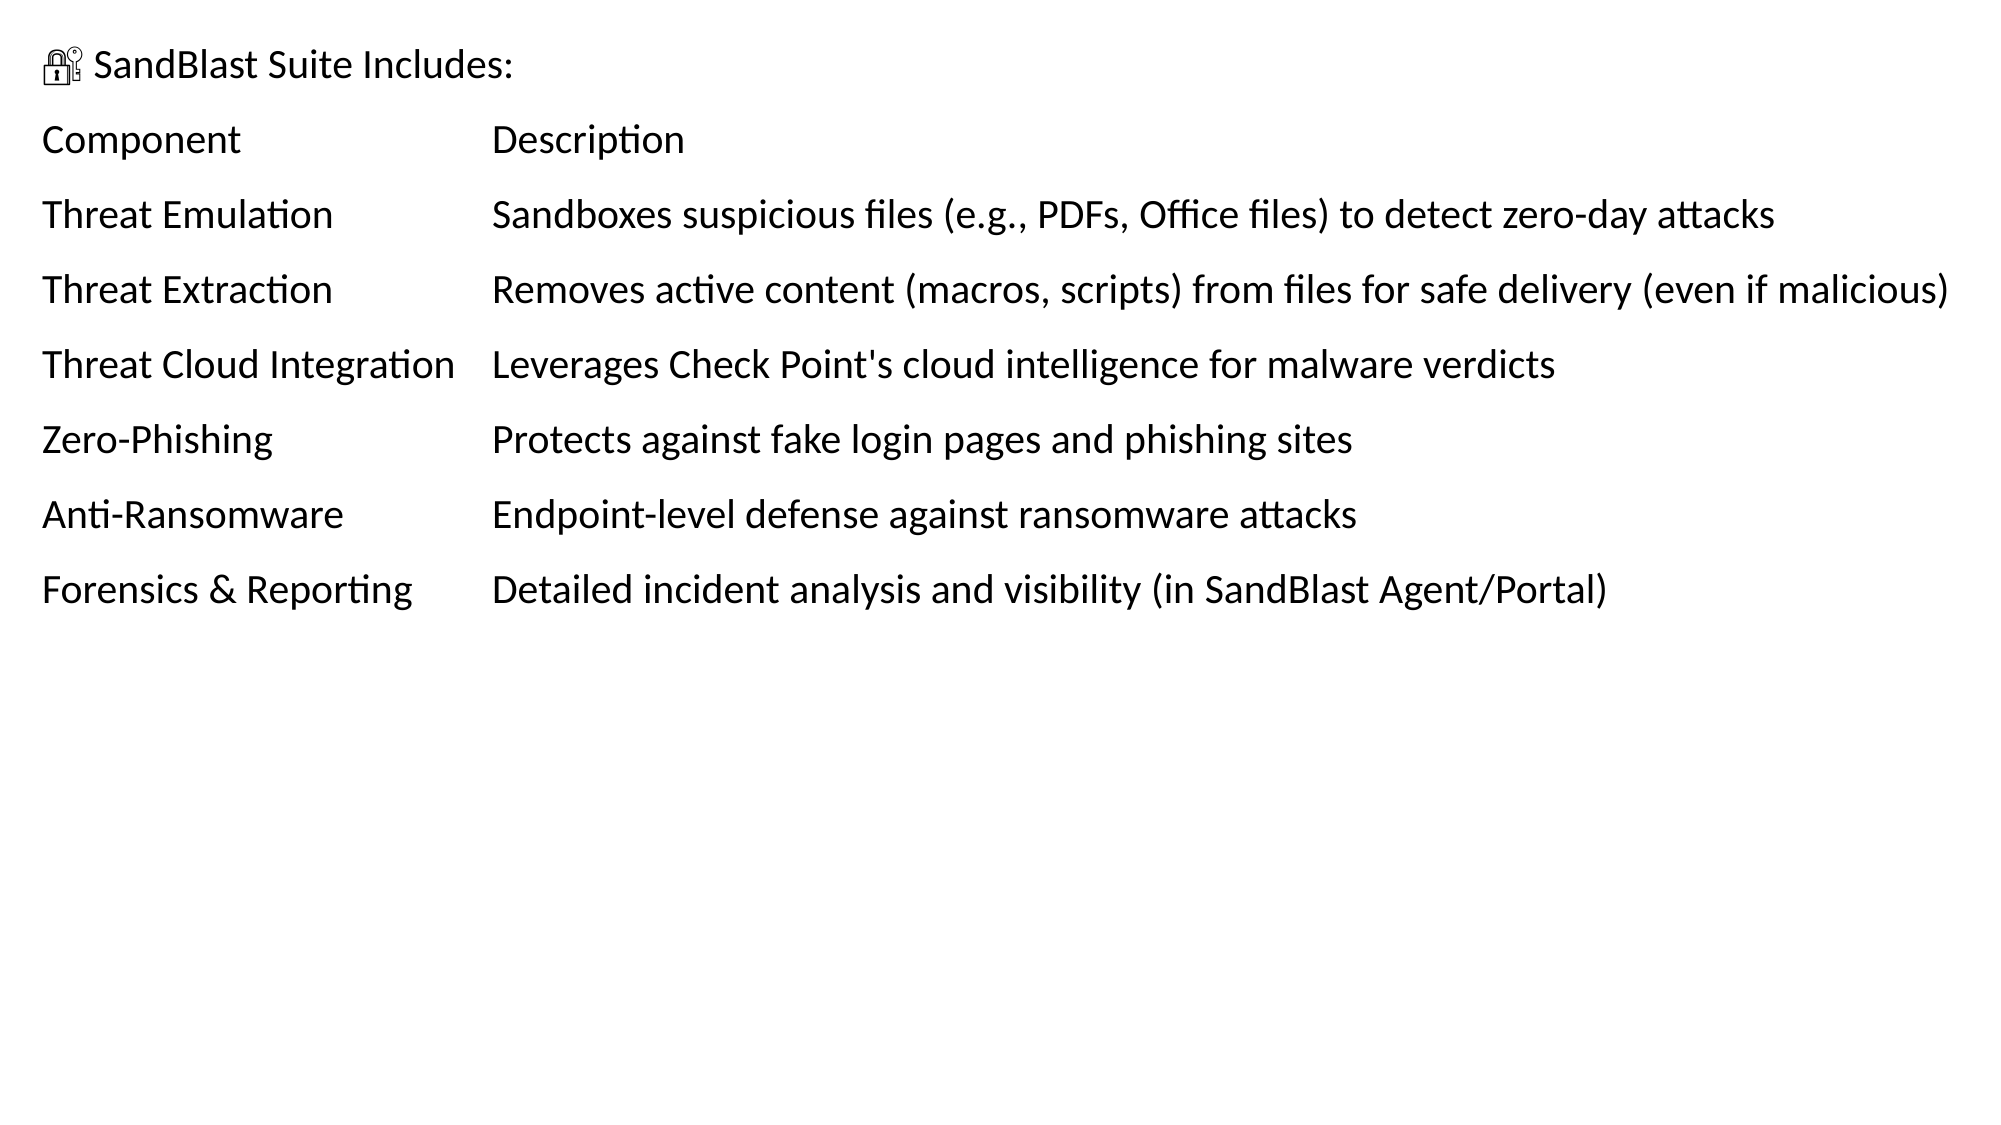

🔐 SandBlast Suite Includes:
Component		Description
Threat Emulation		Sandboxes suspicious files (e.g., PDFs, Office files) to detect zero-day attacks
Threat Extraction		Removes active content (macros, scripts) from files for safe delivery (even if malicious)
Threat Cloud Integration	Leverages Check Point's cloud intelligence for malware verdicts
Zero-Phishing		Protects against fake login pages and phishing sites
Anti-Ransomware	Endpoint-level defense against ransomware attacks
Forensics & Reporting	Detailed incident analysis and visibility (in SandBlast Agent/Portal)